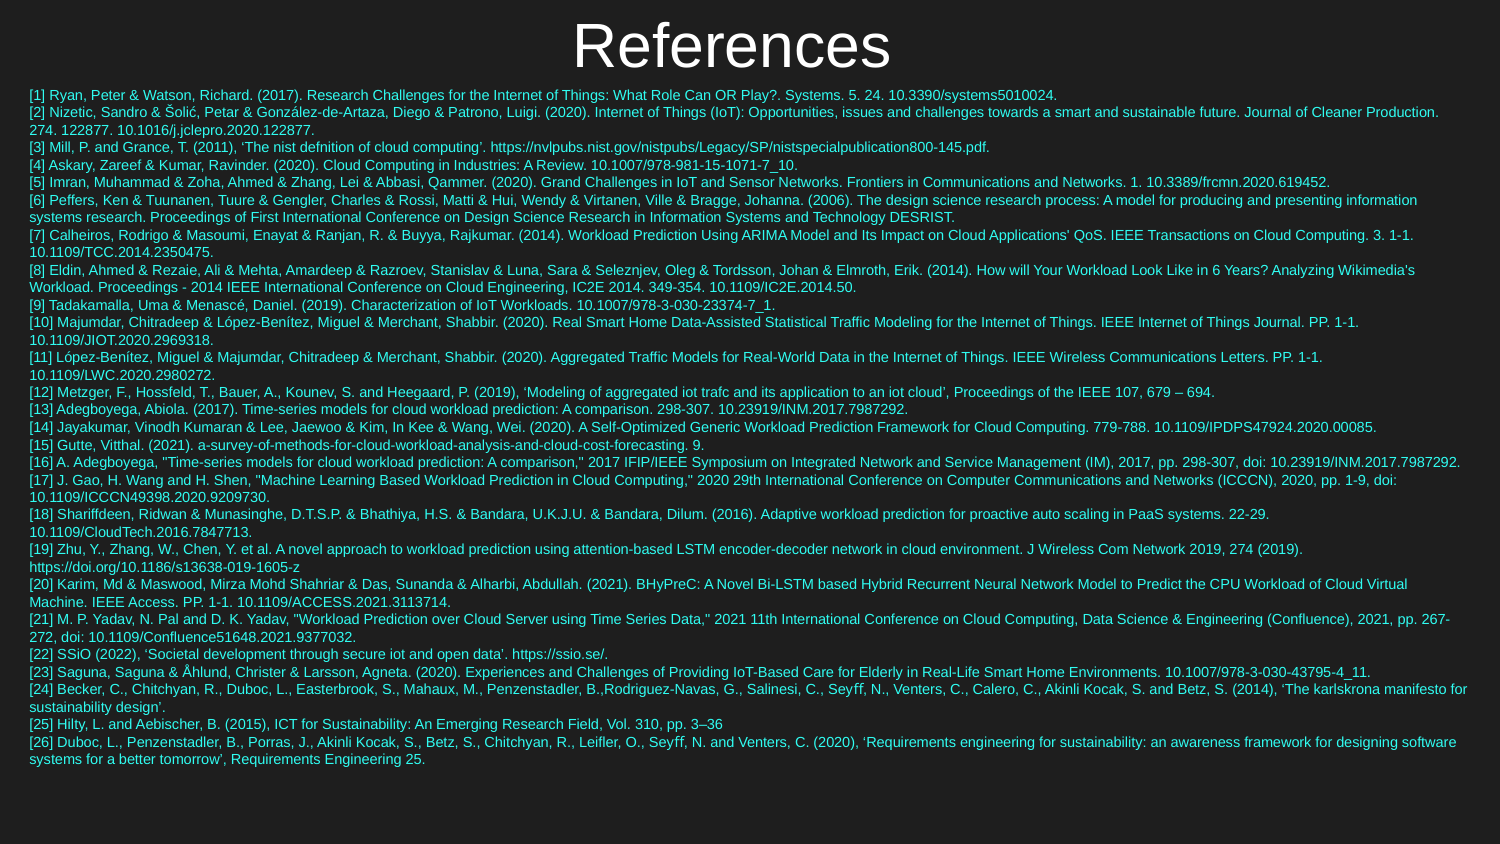

# References
[1] Ryan, Peter & Watson, Richard. (2017). Research Challenges for the Internet of Things: What Role Can OR Play?. Systems. 5. 24. 10.3390/systems5010024.
[2] Nizetic, Sandro & Šolić, Petar & González-de-Artaza, Diego & Patrono, Luigi. (2020). Internet of Things (IoT): Opportunities, issues and challenges towards a smart and sustainable future. Journal of Cleaner Production. 274. 122877. 10.1016/j.jclepro.2020.122877.
[3] Mill, P. and Grance, T. (2011), ‘The nist defnition of cloud computing’. https://nvlpubs.nist.gov/nistpubs/Legacy/SP/nistspecialpublication800-145.pdf.
[4] Askary, Zareef & Kumar, Ravinder. (2020). Cloud Computing in Industries: A Review. 10.1007/978-981-15-1071-7_10.
[5] Imran, Muhammad & Zoha, Ahmed & Zhang, Lei & Abbasi, Qammer. (2020). Grand Challenges in IoT and Sensor Networks. Frontiers in Communications and Networks. 1. 10.3389/frcmn.2020.619452.
[6] Peffers, Ken & Tuunanen, Tuure & Gengler, Charles & Rossi, Matti & Hui, Wendy & Virtanen, Ville & Bragge, Johanna. (2006). The design science research process: A model for producing and presenting information systems research. Proceedings of First International Conference on Design Science Research in Information Systems and Technology DESRIST.
[7] Calheiros, Rodrigo & Masoumi, Enayat & Ranjan, R. & Buyya, Rajkumar. (2014). Workload Prediction Using ARIMA Model and Its Impact on Cloud Applications' QoS. IEEE Transactions on Cloud Computing. 3. 1-1. 10.1109/TCC.2014.2350475.
[8] Eldin, Ahmed & Rezaie, Ali & Mehta, Amardeep & Razroev, Stanislav & Luna, Sara & Seleznjev, Oleg & Tordsson, Johan & Elmroth, Erik. (2014). How will Your Workload Look Like in 6 Years? Analyzing Wikimedia's Workload. Proceedings - 2014 IEEE International Conference on Cloud Engineering, IC2E 2014. 349-354. 10.1109/IC2E.2014.50.
[9] Tadakamalla, Uma & Menascé, Daniel. (2019). Characterization of IoT Workloads. 10.1007/978-3-030-23374-7_1.
[10] Majumdar, Chitradeep & López-Benítez, Miguel & Merchant, Shabbir. (2020). Real Smart Home Data-Assisted Statistical Traffic Modeling for the Internet of Things. IEEE Internet of Things Journal. PP. 1-1. 10.1109/JIOT.2020.2969318.
[11] López-Benítez, Miguel & Majumdar, Chitradeep & Merchant, Shabbir. (2020). Aggregated Traffic Models for Real-World Data in the Internet of Things. IEEE Wireless Communications Letters. PP. 1-1. 10.1109/LWC.2020.2980272.
[12] Metzger, F., Hossfeld, T., Bauer, A., Kounev, S. and Heegaard, P. (2019), ‘Modeling of aggregated iot trafc and its application to an iot cloud’, Proceedings of the IEEE 107, 679 – 694.
[13] Adegboyega, Abiola. (2017). Time-series models for cloud workload prediction: A comparison. 298-307. 10.23919/INM.2017.7987292.
[14] Jayakumar, Vinodh Kumaran & Lee, Jaewoo & Kim, In Kee & Wang, Wei. (2020). A Self-Optimized Generic Workload Prediction Framework for Cloud Computing. 779-788. 10.1109/IPDPS47924.2020.00085.
[15] Gutte, Vitthal. (2021). a-survey-of-methods-for-cloud-workload-analysis-and-cloud-cost-forecasting. 9.
[16] A. Adegboyega, "Time-series models for cloud workload prediction: A comparison," 2017 IFIP/IEEE Symposium on Integrated Network and Service Management (IM), 2017, pp. 298-307, doi: 10.23919/INM.2017.7987292.
[17] J. Gao, H. Wang and H. Shen, "Machine Learning Based Workload Prediction in Cloud Computing," 2020 29th International Conference on Computer Communications and Networks (ICCCN), 2020, pp. 1-9, doi: 10.1109/ICCCN49398.2020.9209730.
[18] Shariffdeen, Ridwan & Munasinghe, D.T.S.P. & Bhathiya, H.S. & Bandara, U.K.J.U. & Bandara, Dilum. (2016). Adaptive workload prediction for proactive auto scaling in PaaS systems. 22-29. 10.1109/CloudTech.2016.7847713.
[19] Zhu, Y., Zhang, W., Chen, Y. et al. A novel approach to workload prediction using attention-based LSTM encoder-decoder network in cloud environment. J Wireless Com Network 2019, 274 (2019). https://doi.org/10.1186/s13638-019-1605-z
[20] Karim, Md & Maswood, Mirza Mohd Shahriar & Das, Sunanda & Alharbi, Abdullah. (2021). BHyPreC: A Novel Bi-LSTM based Hybrid Recurrent Neural Network Model to Predict the CPU Workload of Cloud Virtual Machine. IEEE Access. PP. 1-1. 10.1109/ACCESS.2021.3113714.
[21] M. P. Yadav, N. Pal and D. K. Yadav, "Workload Prediction over Cloud Server using Time Series Data," 2021 11th International Conference on Cloud Computing, Data Science & Engineering (Confluence), 2021, pp. 267-272, doi: 10.1109/Confluence51648.2021.9377032.
[22] SSiO (2022), ‘Societal development through secure iot and open data’. https://ssio.se/.
[23] Saguna, Saguna & Åhlund, Christer & Larsson, Agneta. (2020). Experiences and Challenges of Providing IoT-Based Care for Elderly in Real-Life Smart Home Environments. 10.1007/978-3-030-43795-4_11.
[24] Becker, C., Chitchyan, R., Duboc, L., Easterbrook, S., Mahaux, M., Penzenstadler, B.,Rodriguez-Navas, G., Salinesi, C., Seyﬀ, N., Venters, C., Calero, C., Akinli Kocak, S. and Betz, S. (2014), ‘The karlskrona manifesto for sustainability design’.
[25] Hilty, L. and Aebischer, B. (2015), ICT for Sustainability: An Emerging Research Field, Vol. 310, pp. 3–36
[26] Duboc, L., Penzenstadler, B., Porras, J., Akinli Kocak, S., Betz, S., Chitchyan, R., Leiﬂer, O., Seyﬀ, N. and Venters, C. (2020), ‘Requirements engineering for sustainability: an awareness framework for designing software systems for a better tomorrow’, Requirements Engineering 25.